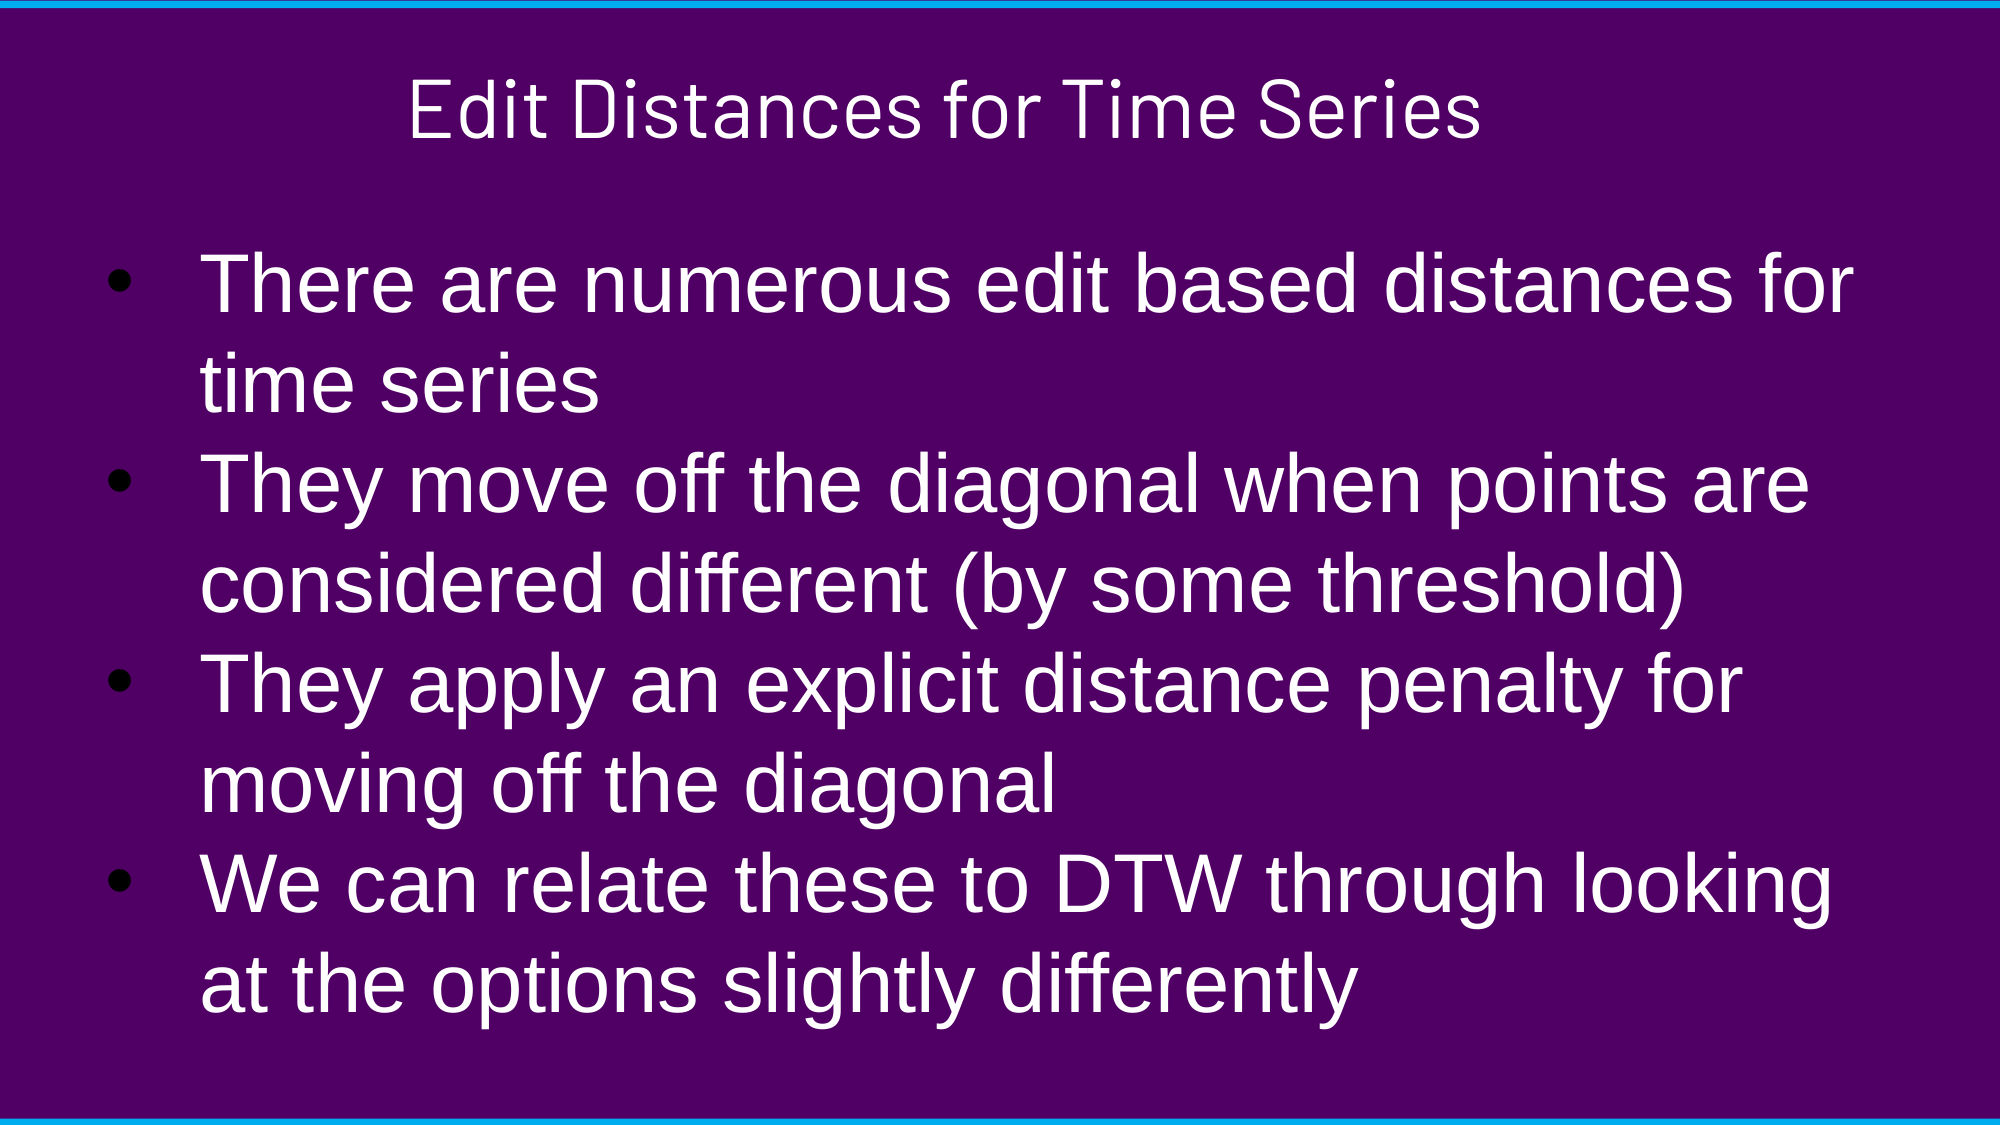

# Edit Distances for Time Series
There are numerous edit based distances for time series
They move off the diagonal when points are considered different (by some threshold)
They apply an explicit distance penalty for moving off the diagonal
We can relate these to DTW through looking at the options slightly differently